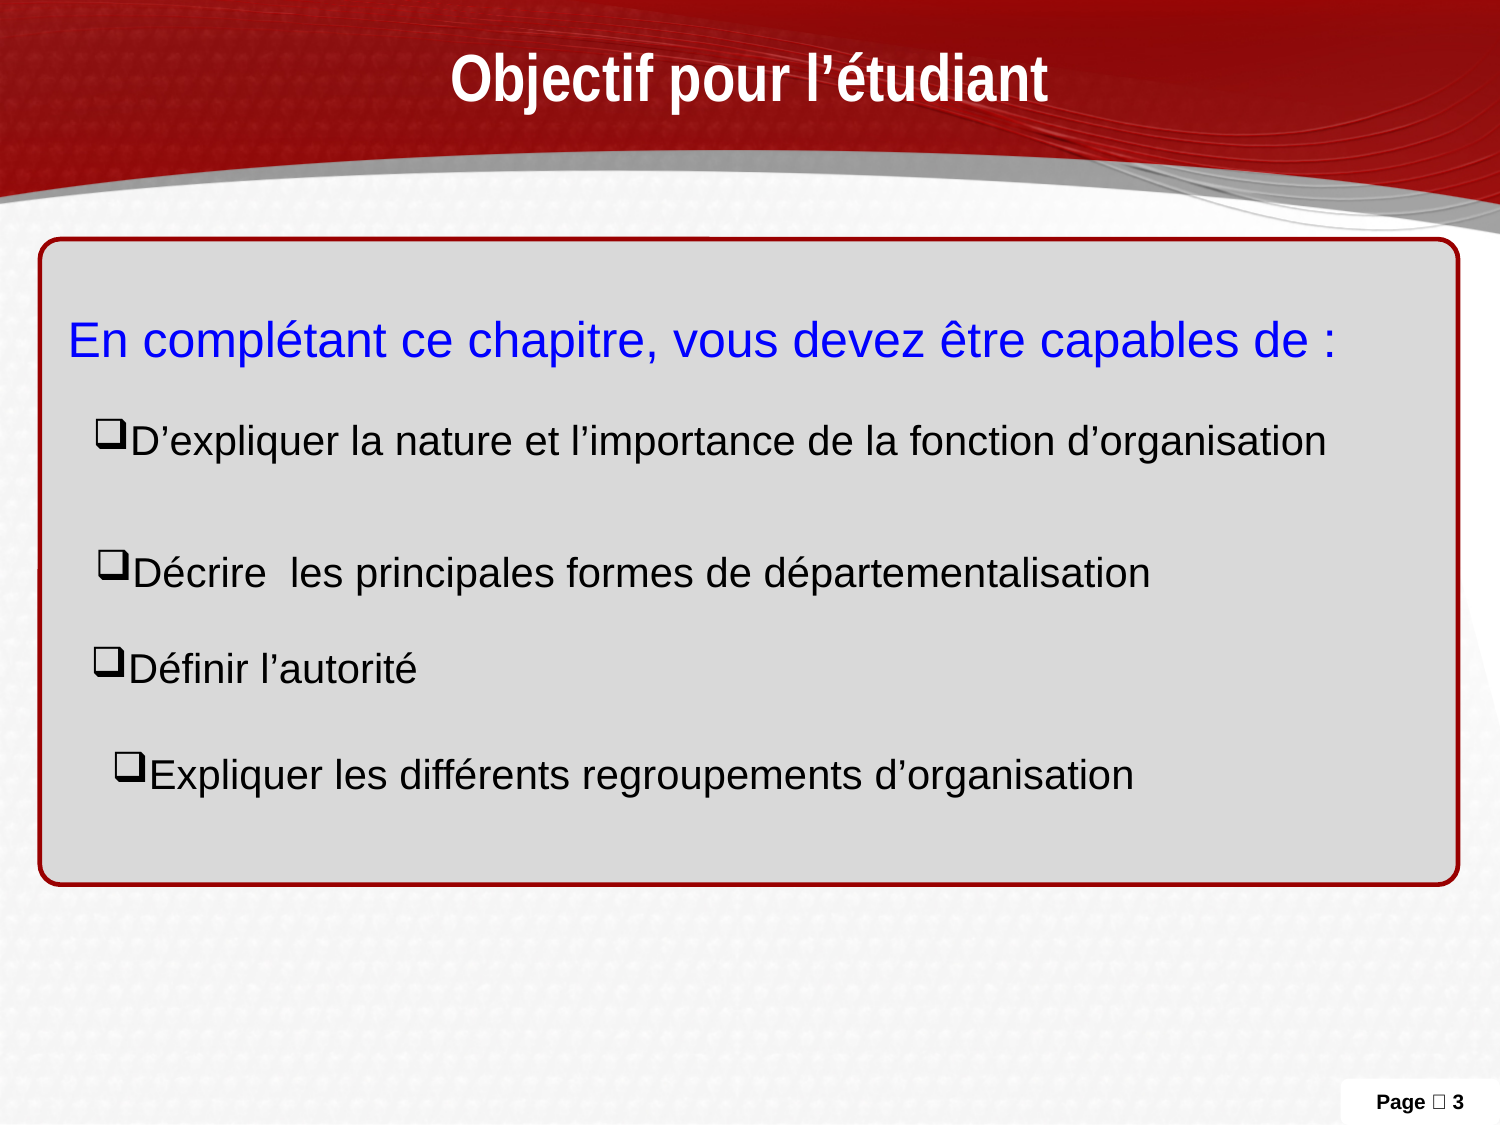

# Objectif pour l’étudiant
En complétant ce chapitre, vous devez être capables de :
D’expliquer la nature et l’importance de la fonction d’organisation
Décrire  les principales formes de départementalisation
Définir l’autorité
Expliquer les différents regroupements d’organisation